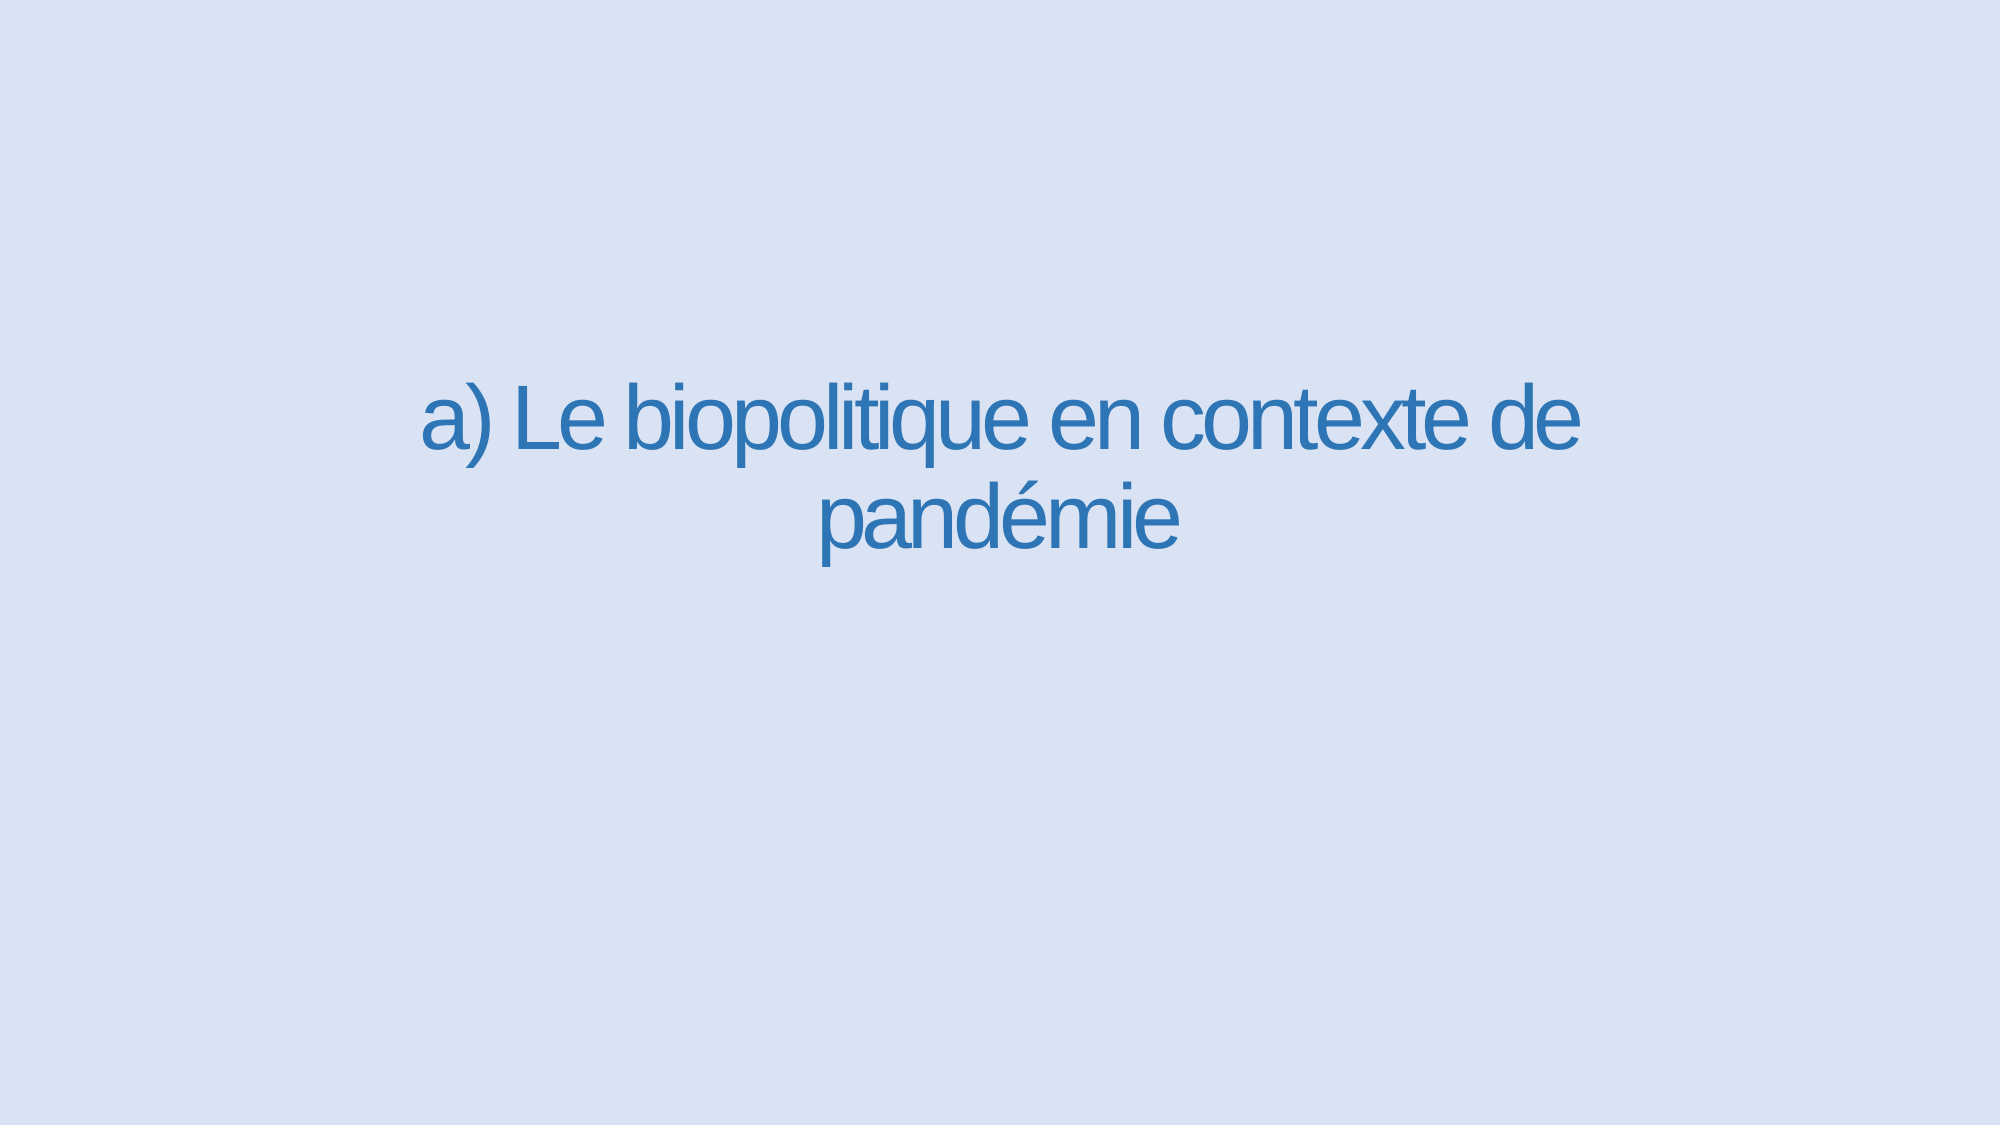

# a) Le biopolitique en contexte de pandémie